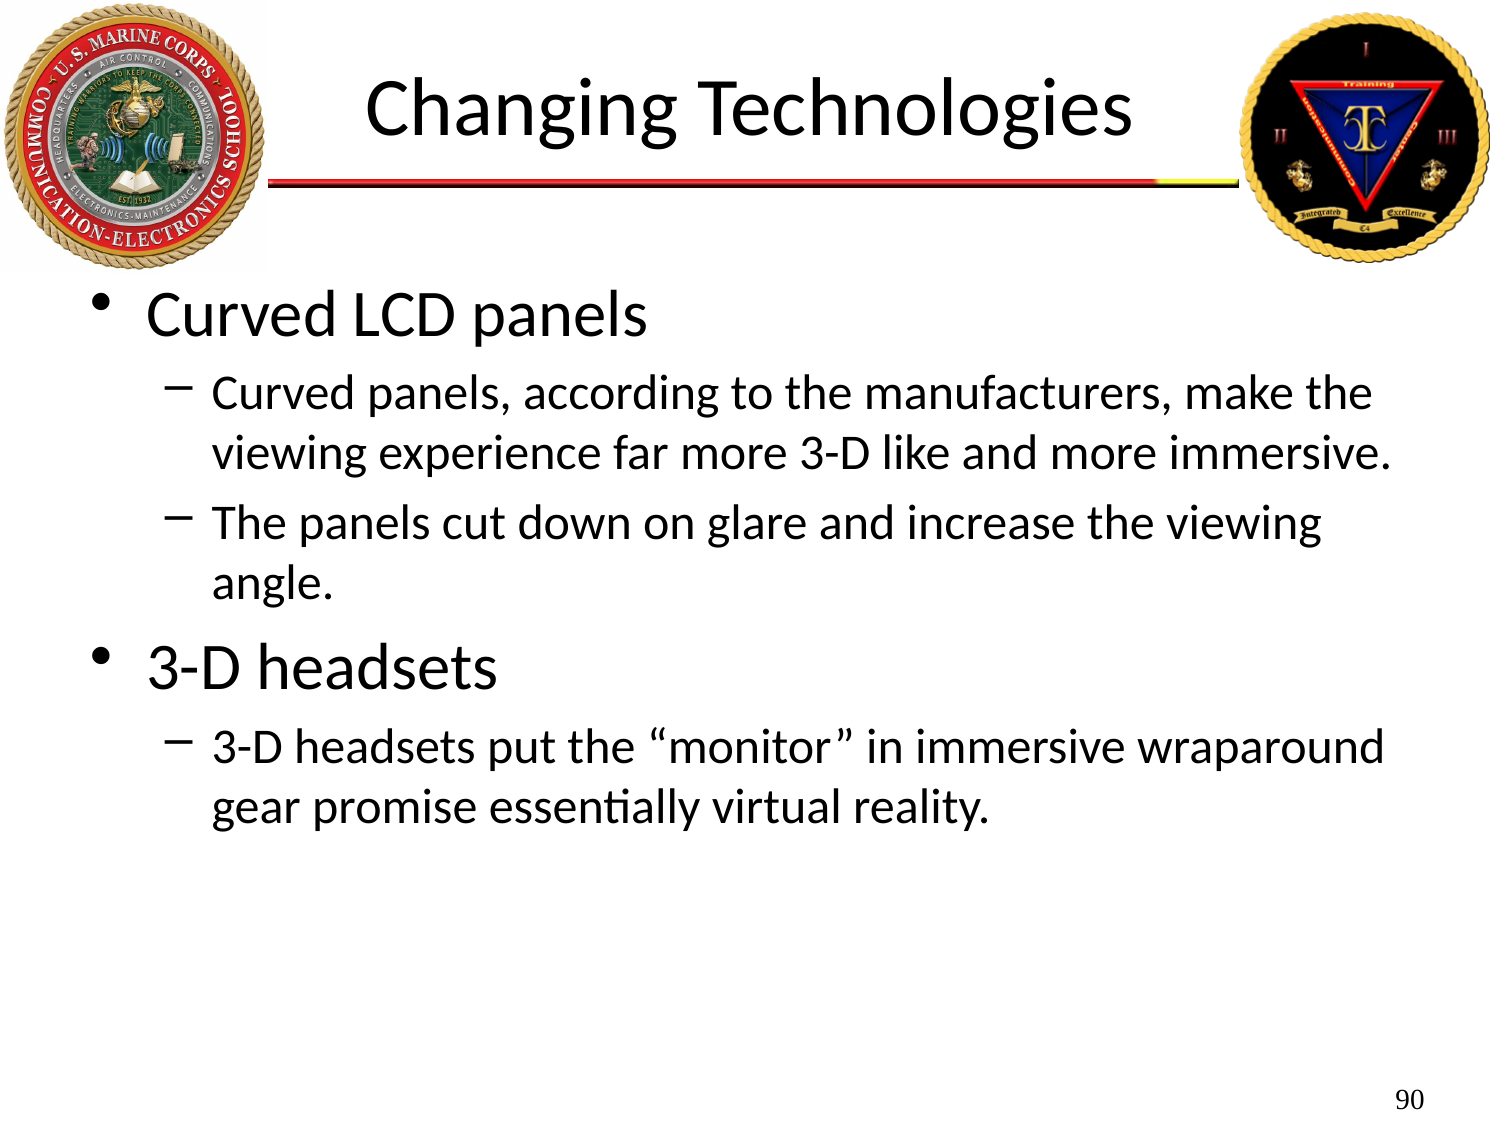

# Changing Technologies
Curved LCD panels
Curved panels, according to the manufacturers, make the viewing experience far more 3-D like and more immersive.
The panels cut down on glare and increase the viewing angle.
3-D headsets
3-D headsets put the “monitor” in immersive wraparound gear promise essentially virtual reality.